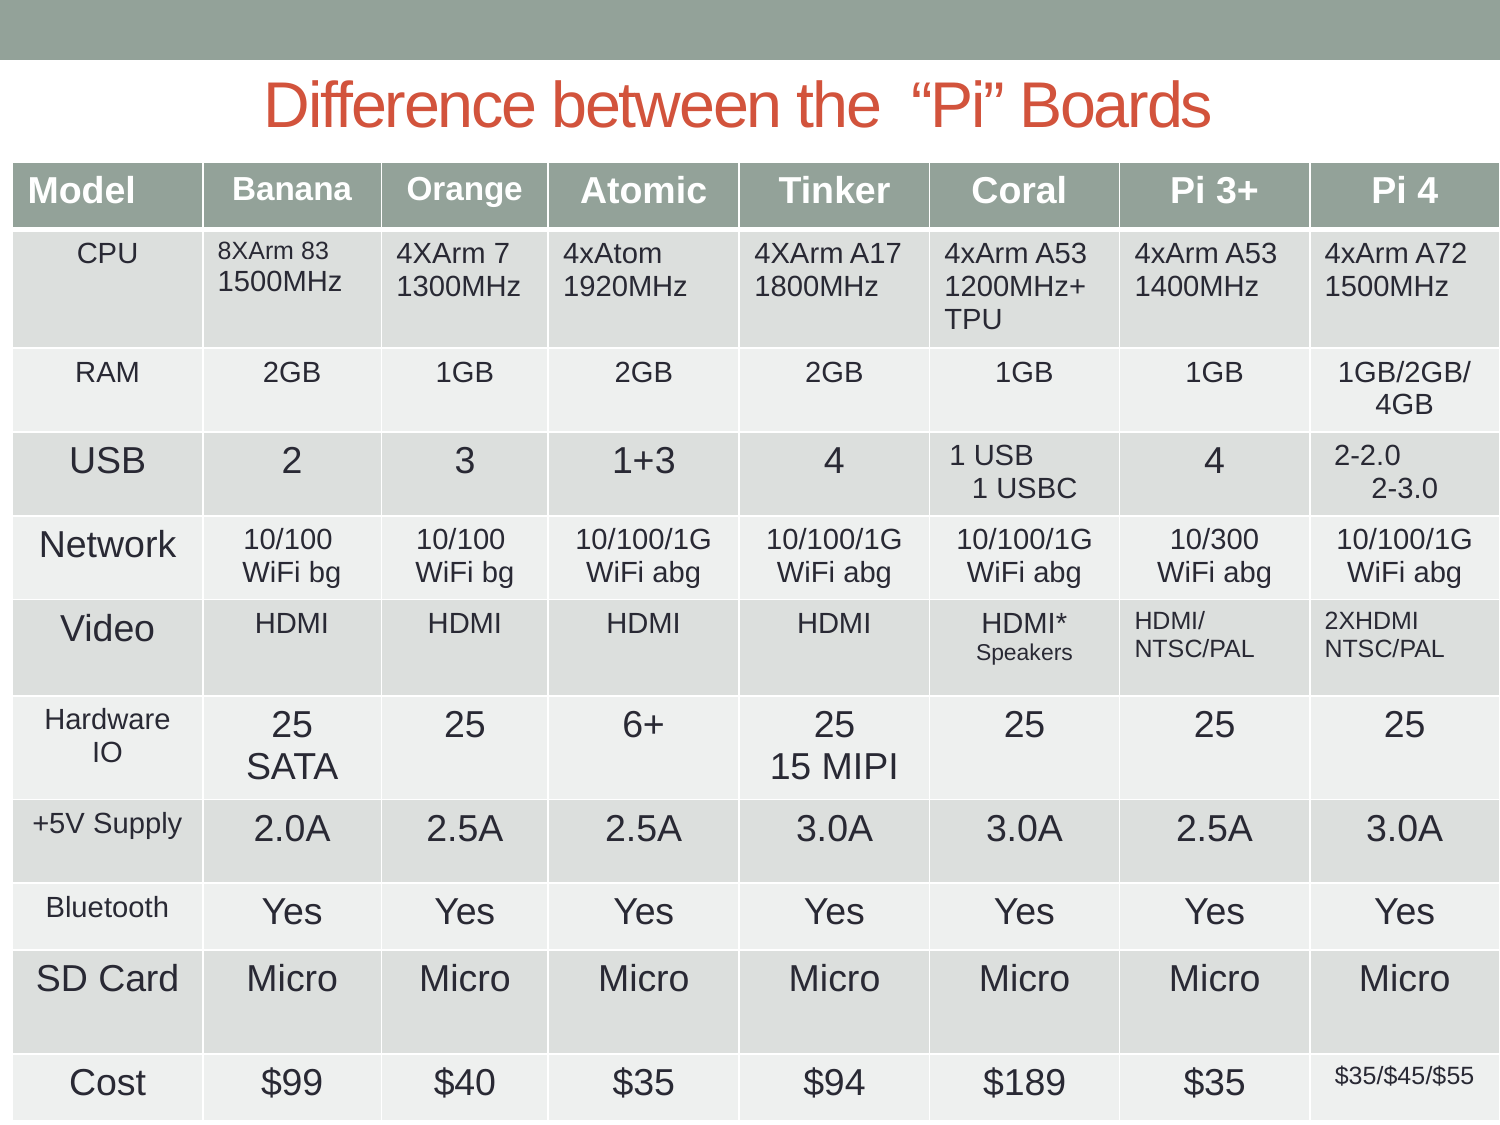

# Difference between the  “Pi” Boards
| Model | Banana | Orange | Atomic | Tinker | Coral | Pi 3+ | Pi 4 |
| --- | --- | --- | --- | --- | --- | --- | --- |
| CPU | 8XArm 83 1500MHz | 4XArm 7 1300MHz | 4xAtom 1920MHz | 4XArm A17 1800MHz | 4xArm A53 1200MHz+ TPU | 4xArm A53 1400MHz | 4xArm A72 1500MHz |
| RAM | 2GB | 1GB | 2GB | 2GB | 1GB | 1GB | 1GB/2GB/4GB |
| USB | 2 | 3 | 1+3 | 4 | 1 USB 1 USBC | 4 | 2-2.0 2-3.0 |
| Network | 10/100 WiFi bg | 10/100 WiFi bg | 10/100/1G WiFi abg | 10/100/1G WiFi abg | 10/100/1G WiFi abg | 10/300 WiFi abg | 10/100/1G WiFi abg |
| Video | HDMI | HDMI | HDMI | HDMI | HDMI\* Speakers | HDMI/NTSC/PAL | 2XHDMI NTSC/PAL |
| Hardware IO | 25 SATA | 25 | 6+ | 25 15 MIPI | 25 | 25 | 25 |
| +5V Supply | 2.0A | 2.5A | 2.5A | 3.0A | 3.0A | 2.5A | 3.0A |
| Bluetooth | Yes | Yes | Yes | Yes | Yes | Yes | Yes |
| SD Card | Micro | Micro | Micro | Micro | Micro | Micro | Micro |
| Cost | $99 | $40 | $35 | $94 | $189 | $35 | $35/$45/$55 |